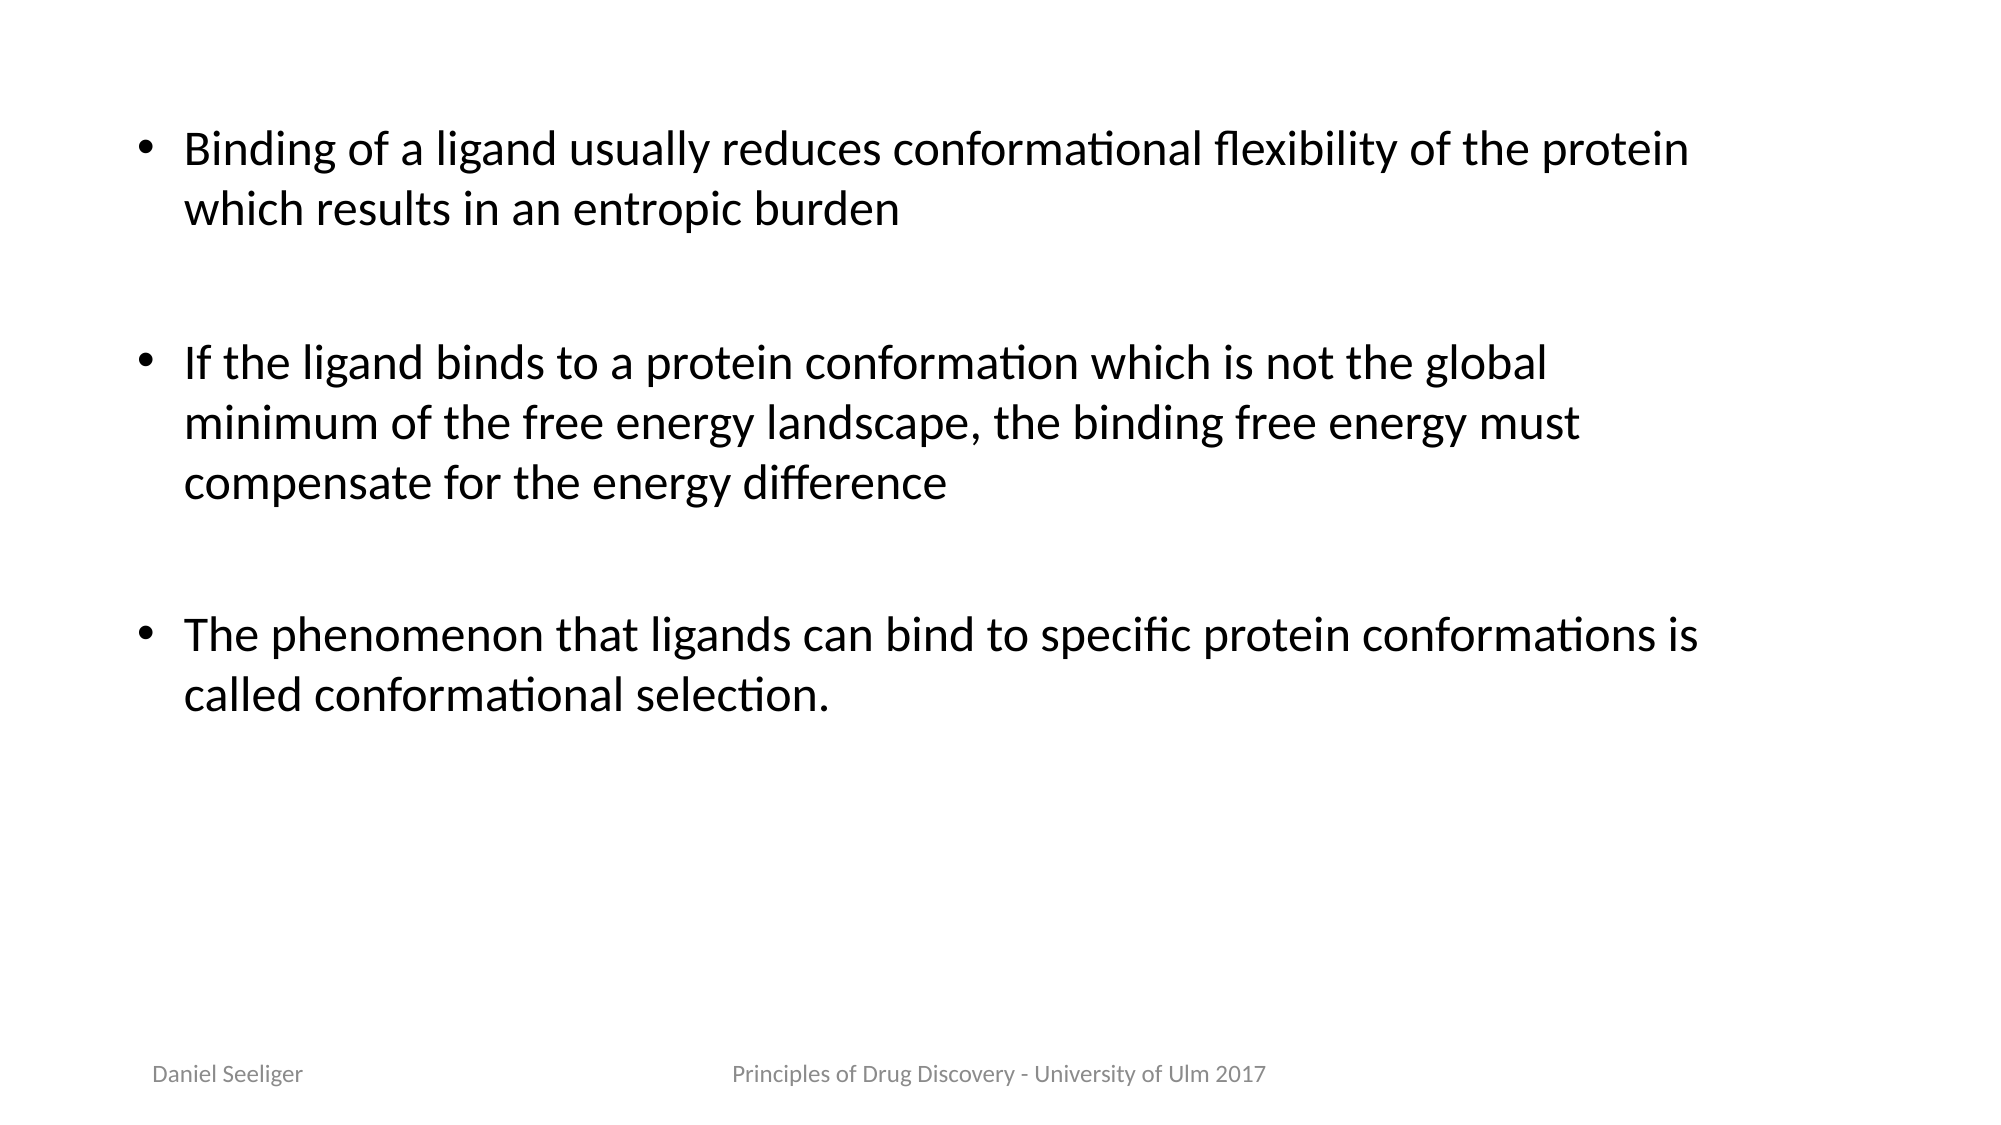

Binding of a ligand usually reduces conformational flexibility of the protein which results in an entropic burden
If the ligand binds to a protein conformation which is not the global minimum of the free energy landscape, the binding free energy must compensate for the energy difference
The phenomenon that ligands can bind to specific protein conformations is called conformational selection.
Daniel Seeliger
Principles of Drug Discovery - University of Ulm 2017